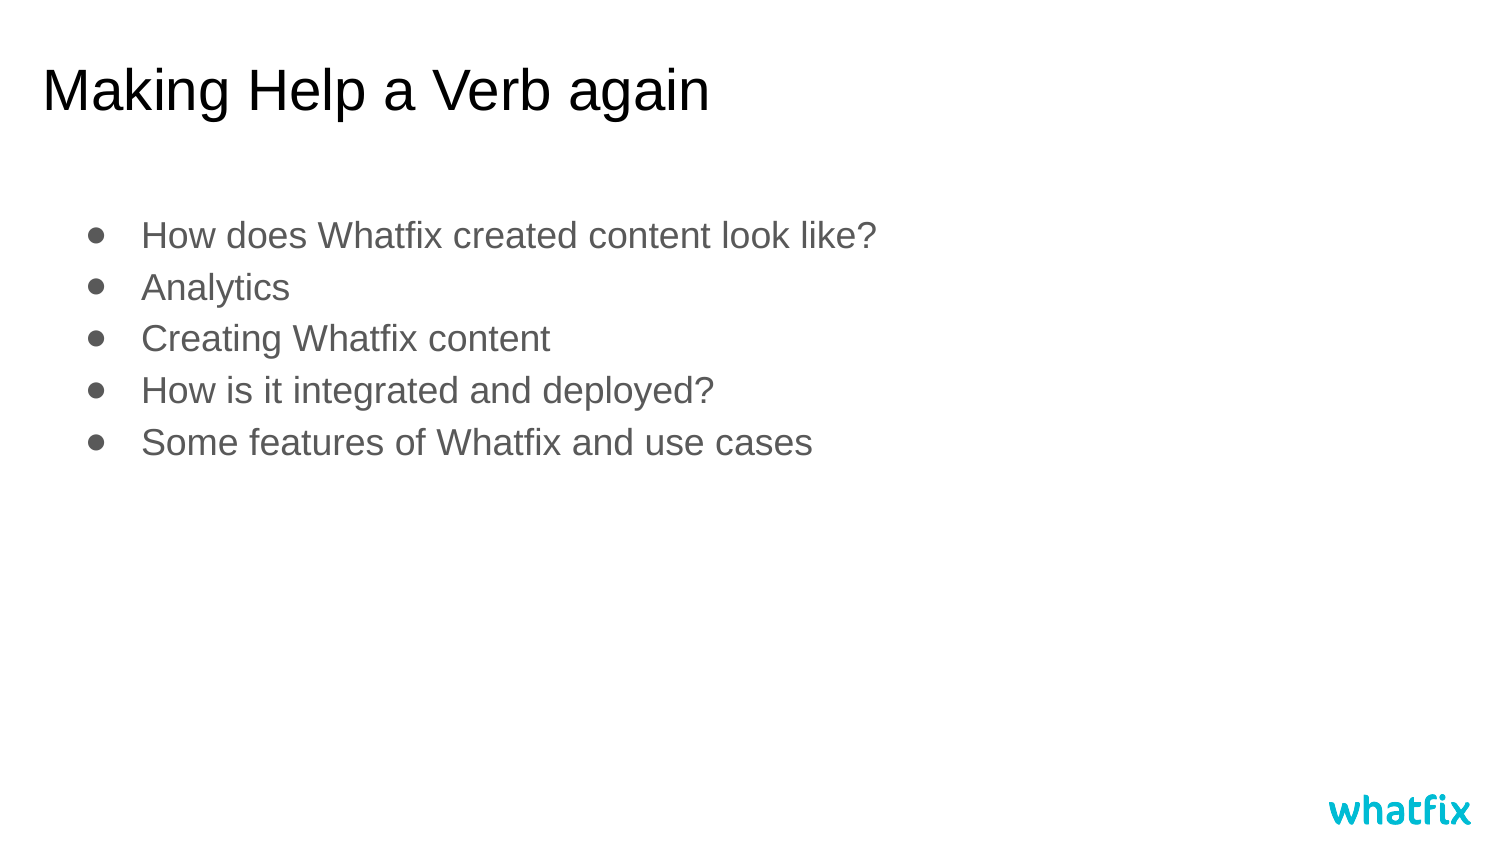

# Making Help a Verb again
How does Whatfix created content look like?
Analytics
Creating Whatfix content
How is it integrated and deployed?
Some features of Whatfix and use cases